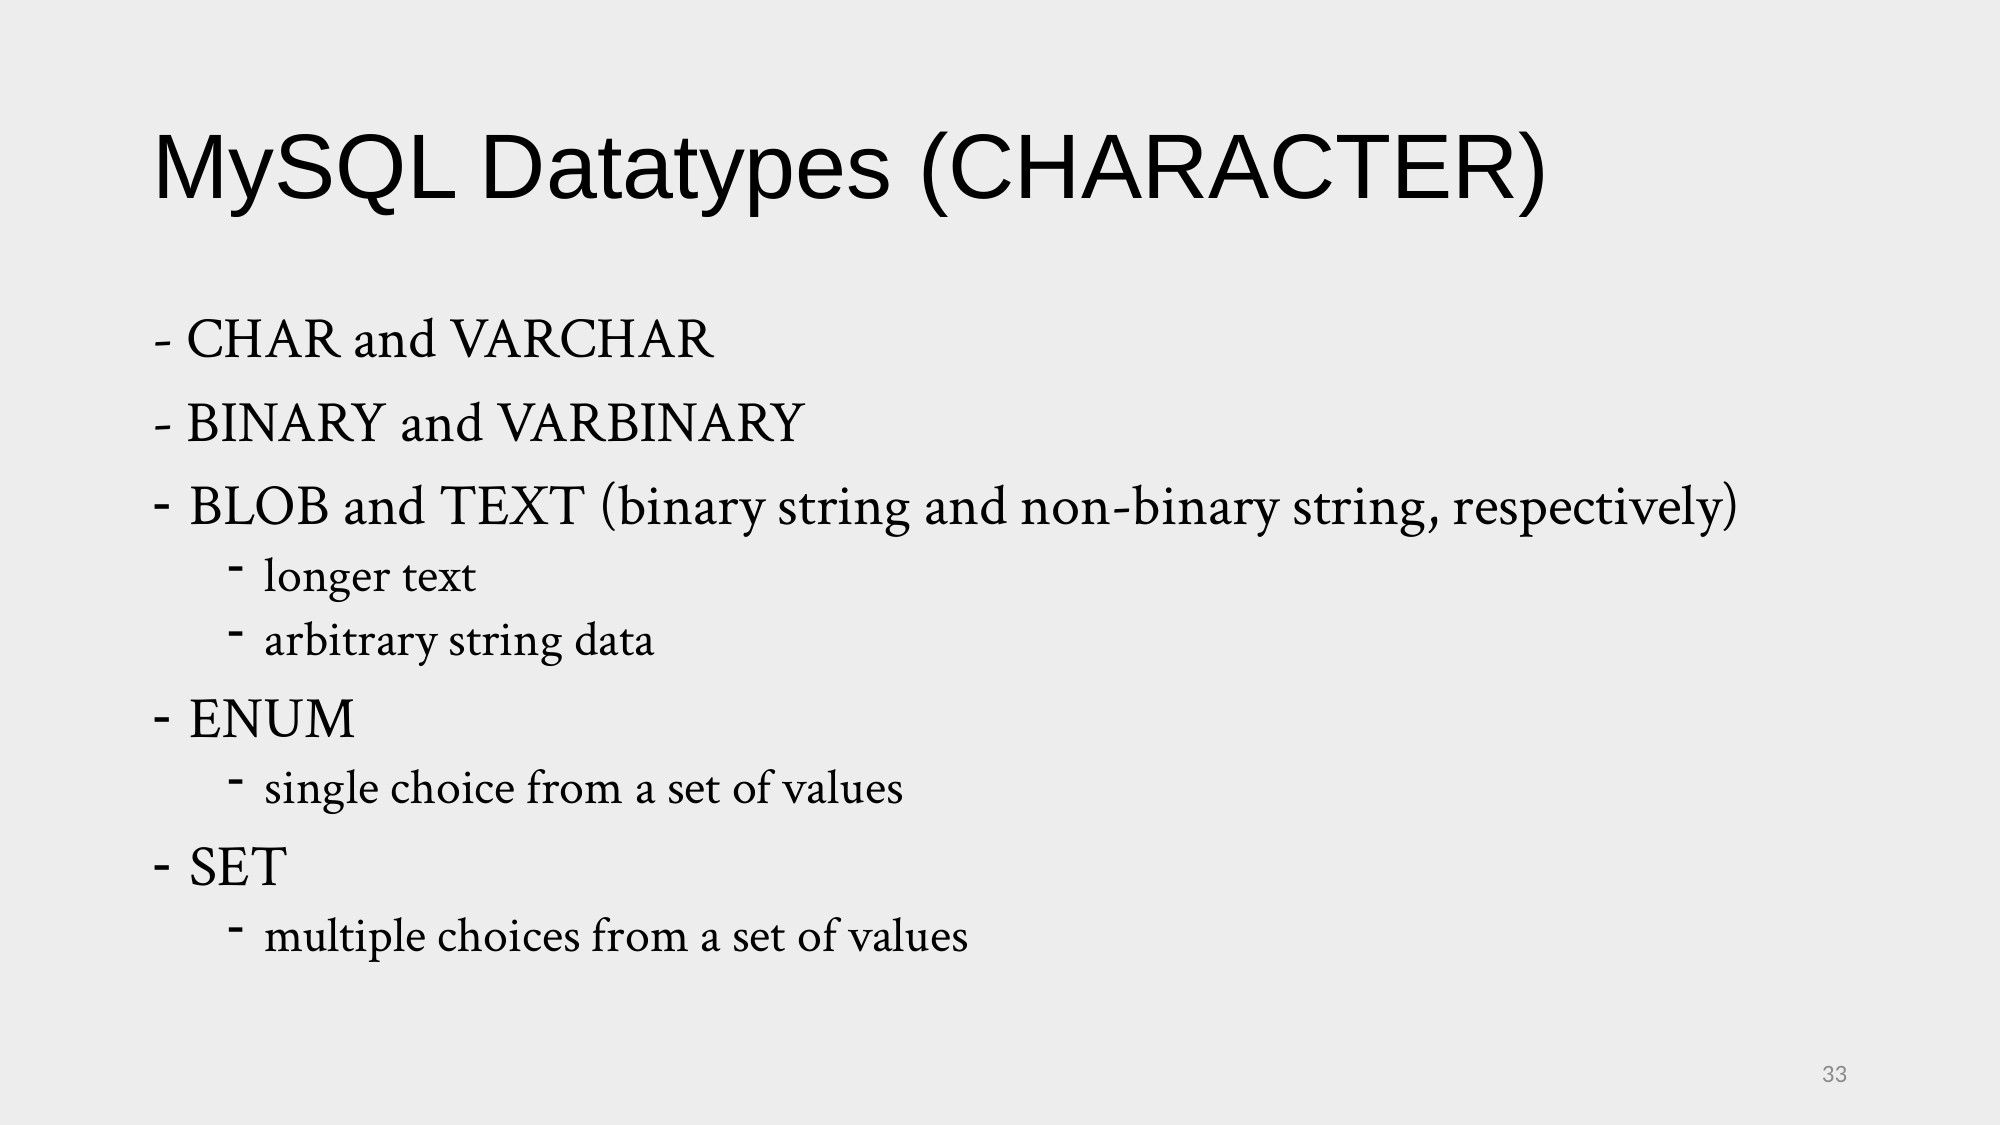

# MySQL Datatypes (CHARACTER)
- CHAR and VARCHAR
- BINARY and VARBINARY
BLOB and TEXT (binary string and non-binary string, respectively)
longer text
arbitrary string data
ENUM
single choice from a set of values
SET
multiple choices from a set of values
33